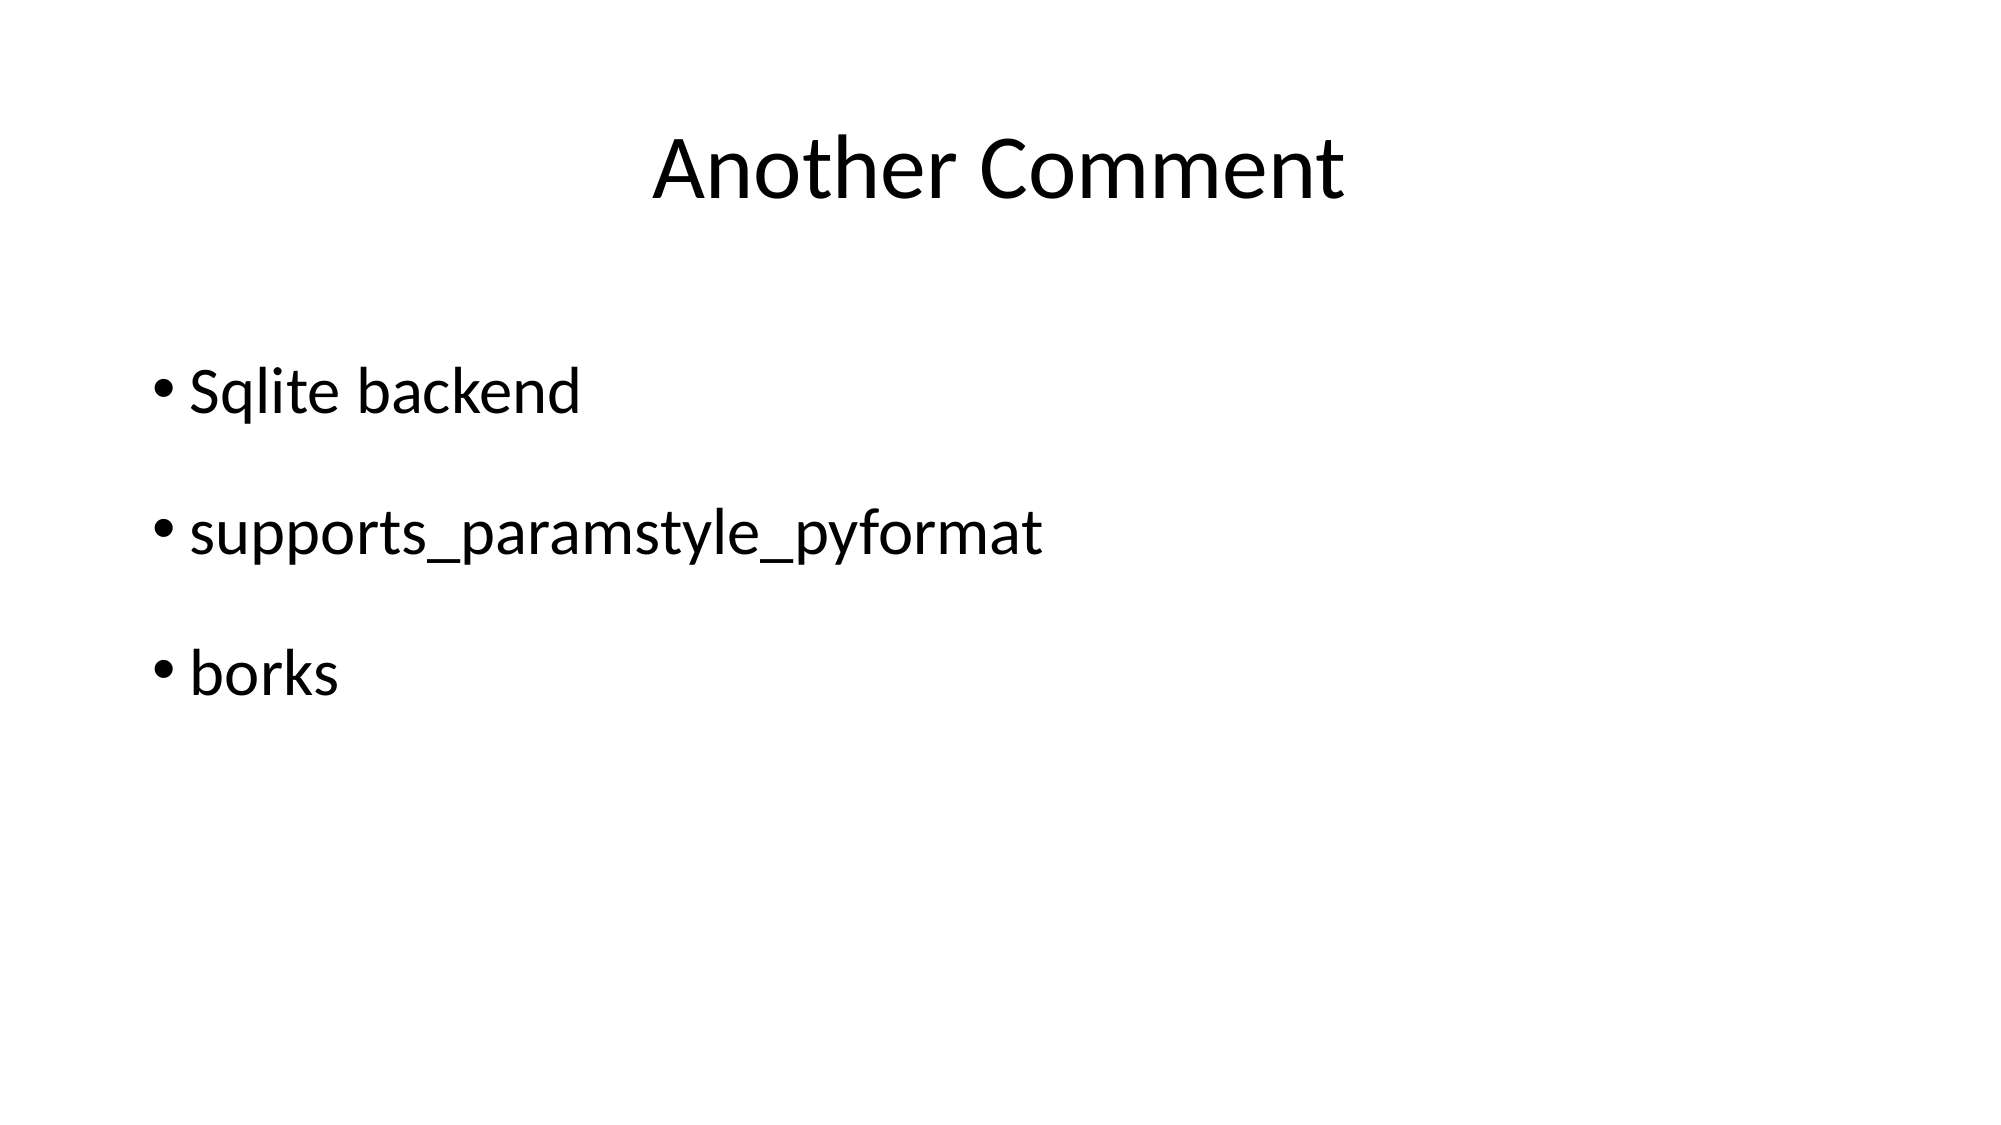

# Another Comment
Sqlite backend
supports_paramstyle_pyformat
borks